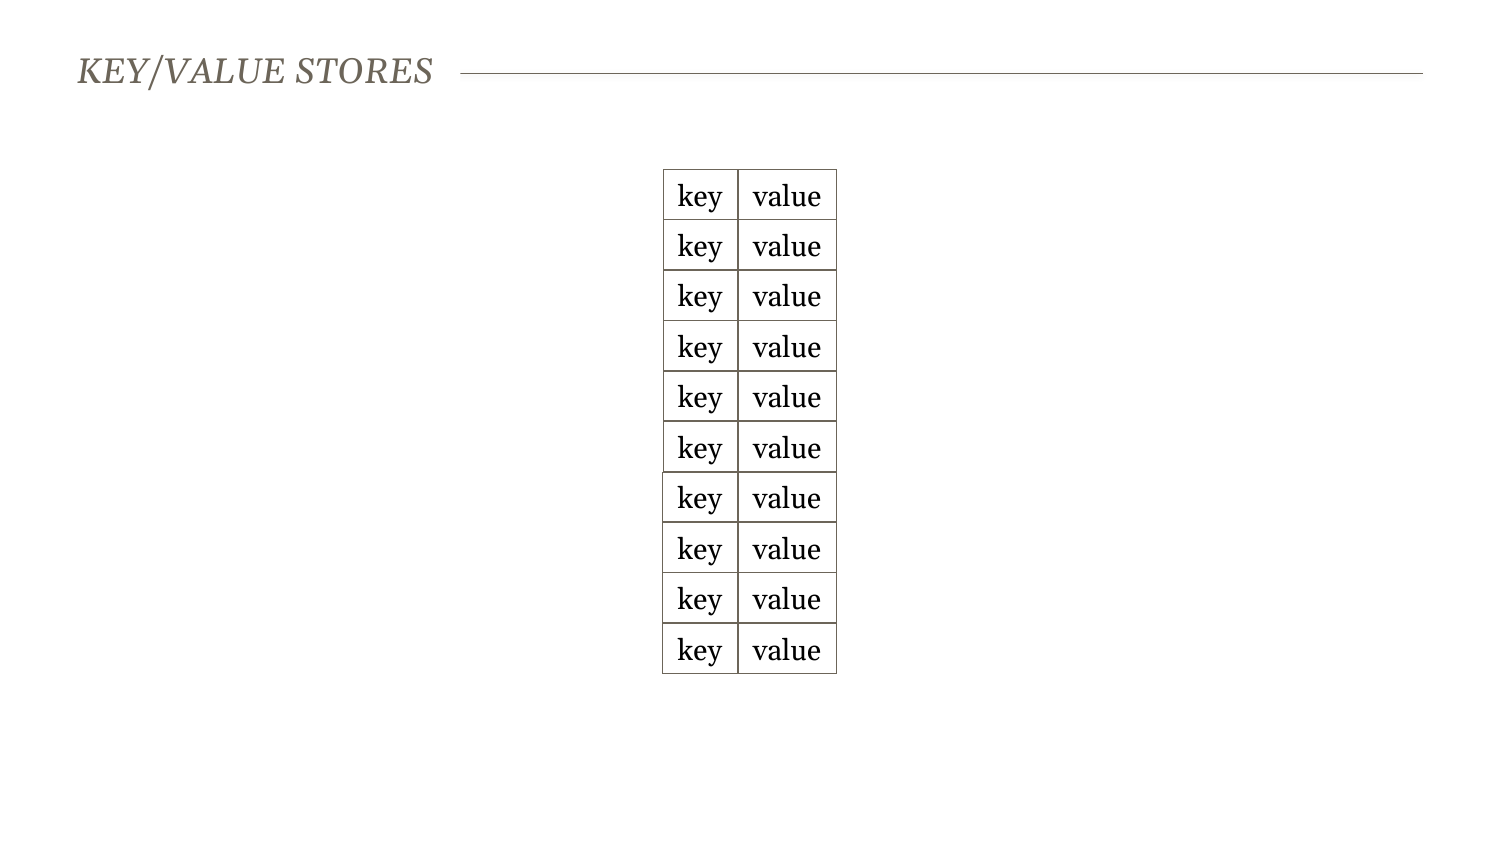

# Key/value stores
key
value
key
value
key
value
key
value
key
value
key
value
key
value
key
value
key
value
key
value